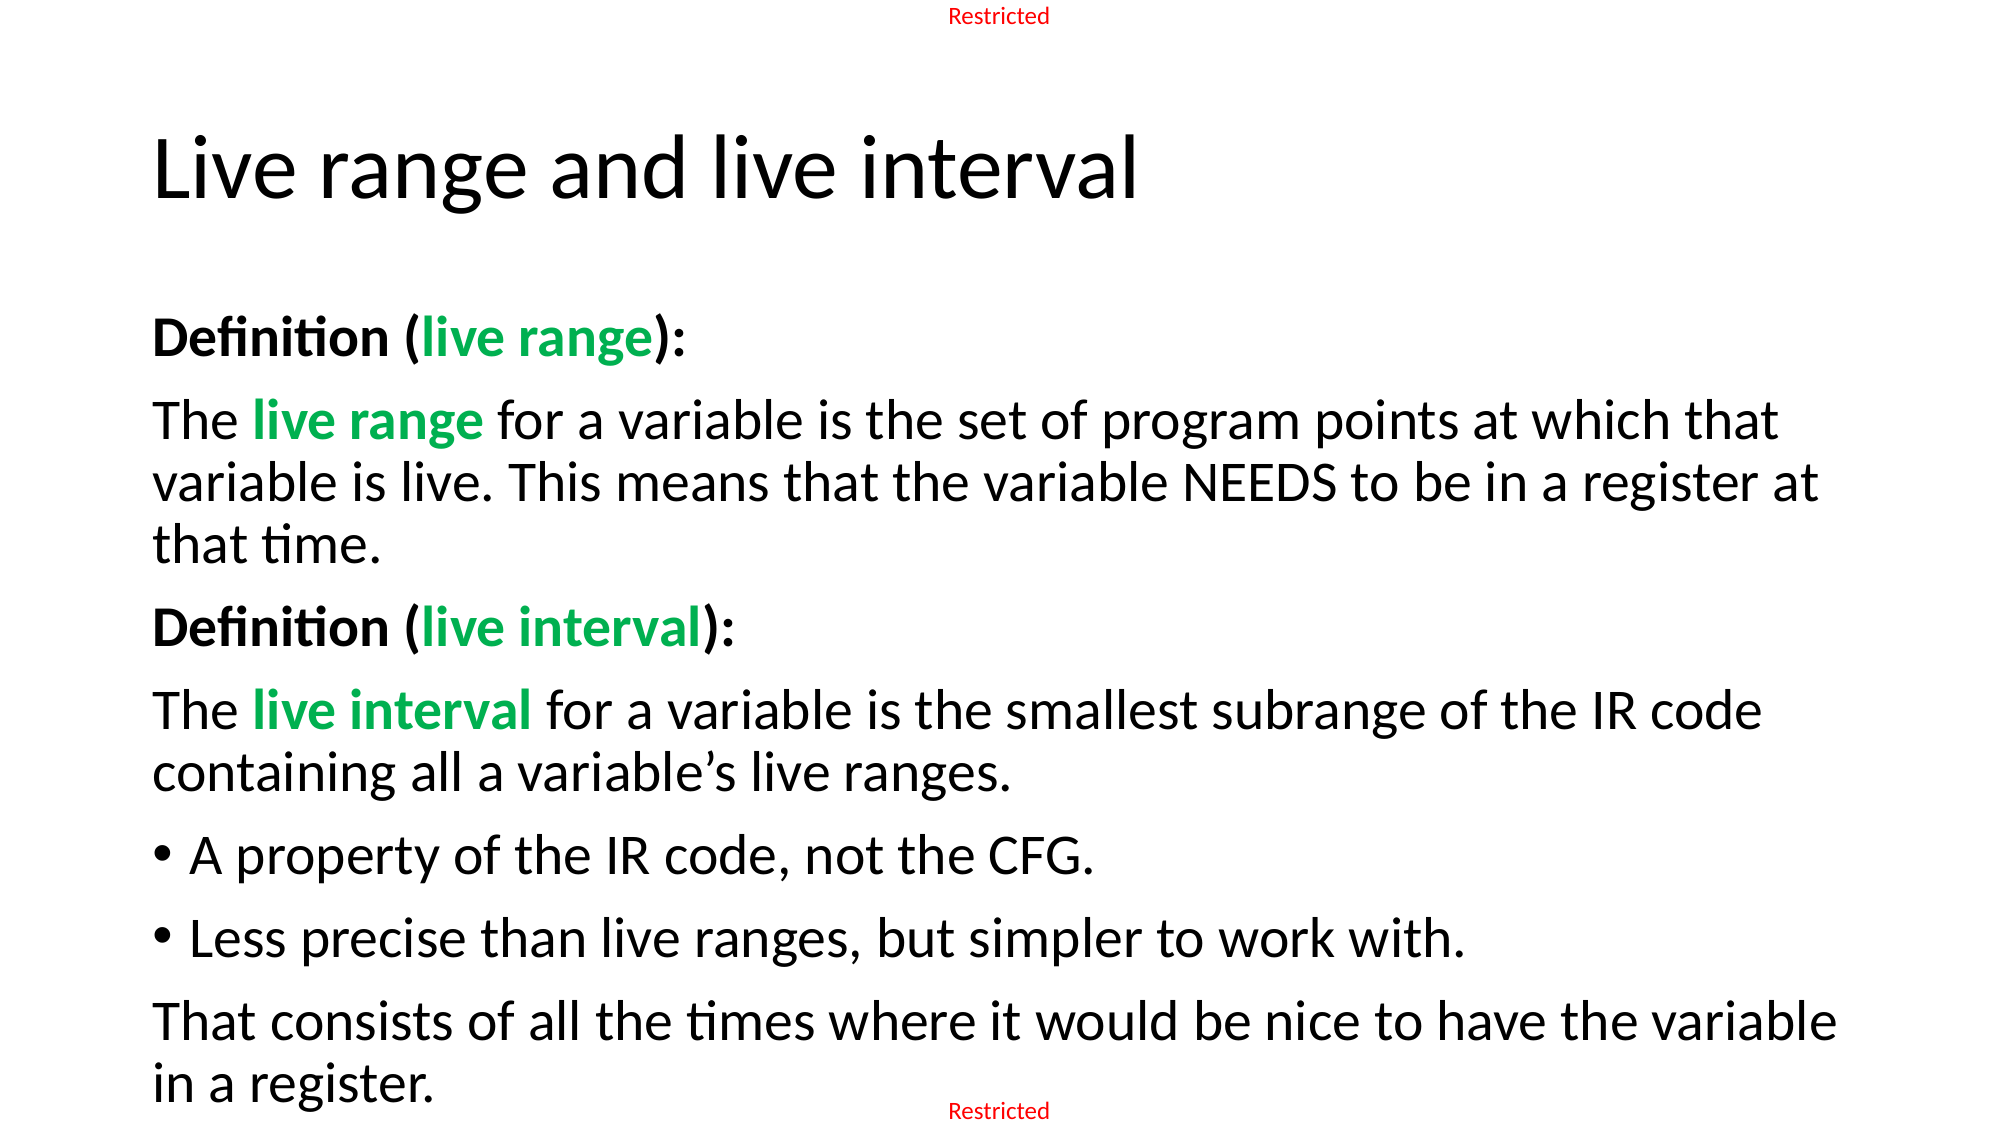

# Live range and live interval
Definition (live range):
The live range for a variable is the set of program points at which that variable is live. This means that the variable NEEDS to be in a register at that time.
Definition (live interval):
The live interval for a variable is the smallest subrange of the IR code containing all a variable’s live ranges.
A property of the IR code, not the CFG.
Less precise than live ranges, but simpler to work with.
That consists of all the times where it would be nice to have the variable in a register.